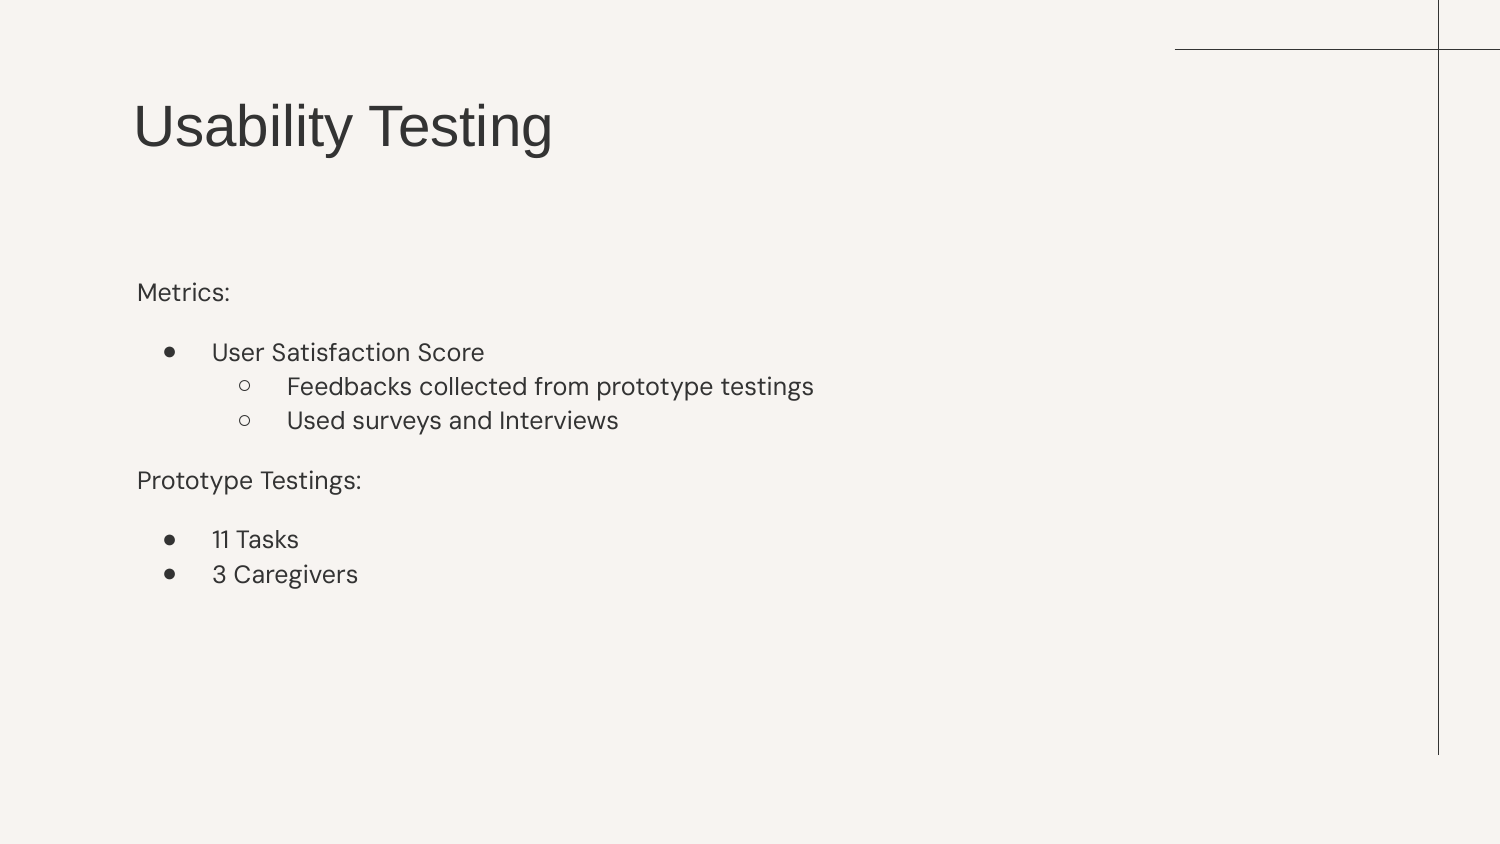

# Usability Testing
Metrics:
User Satisfaction Score
Feedbacks collected from prototype testings
Used surveys and Interviews
Prototype Testings:
11 Tasks
3 Caregivers
‌